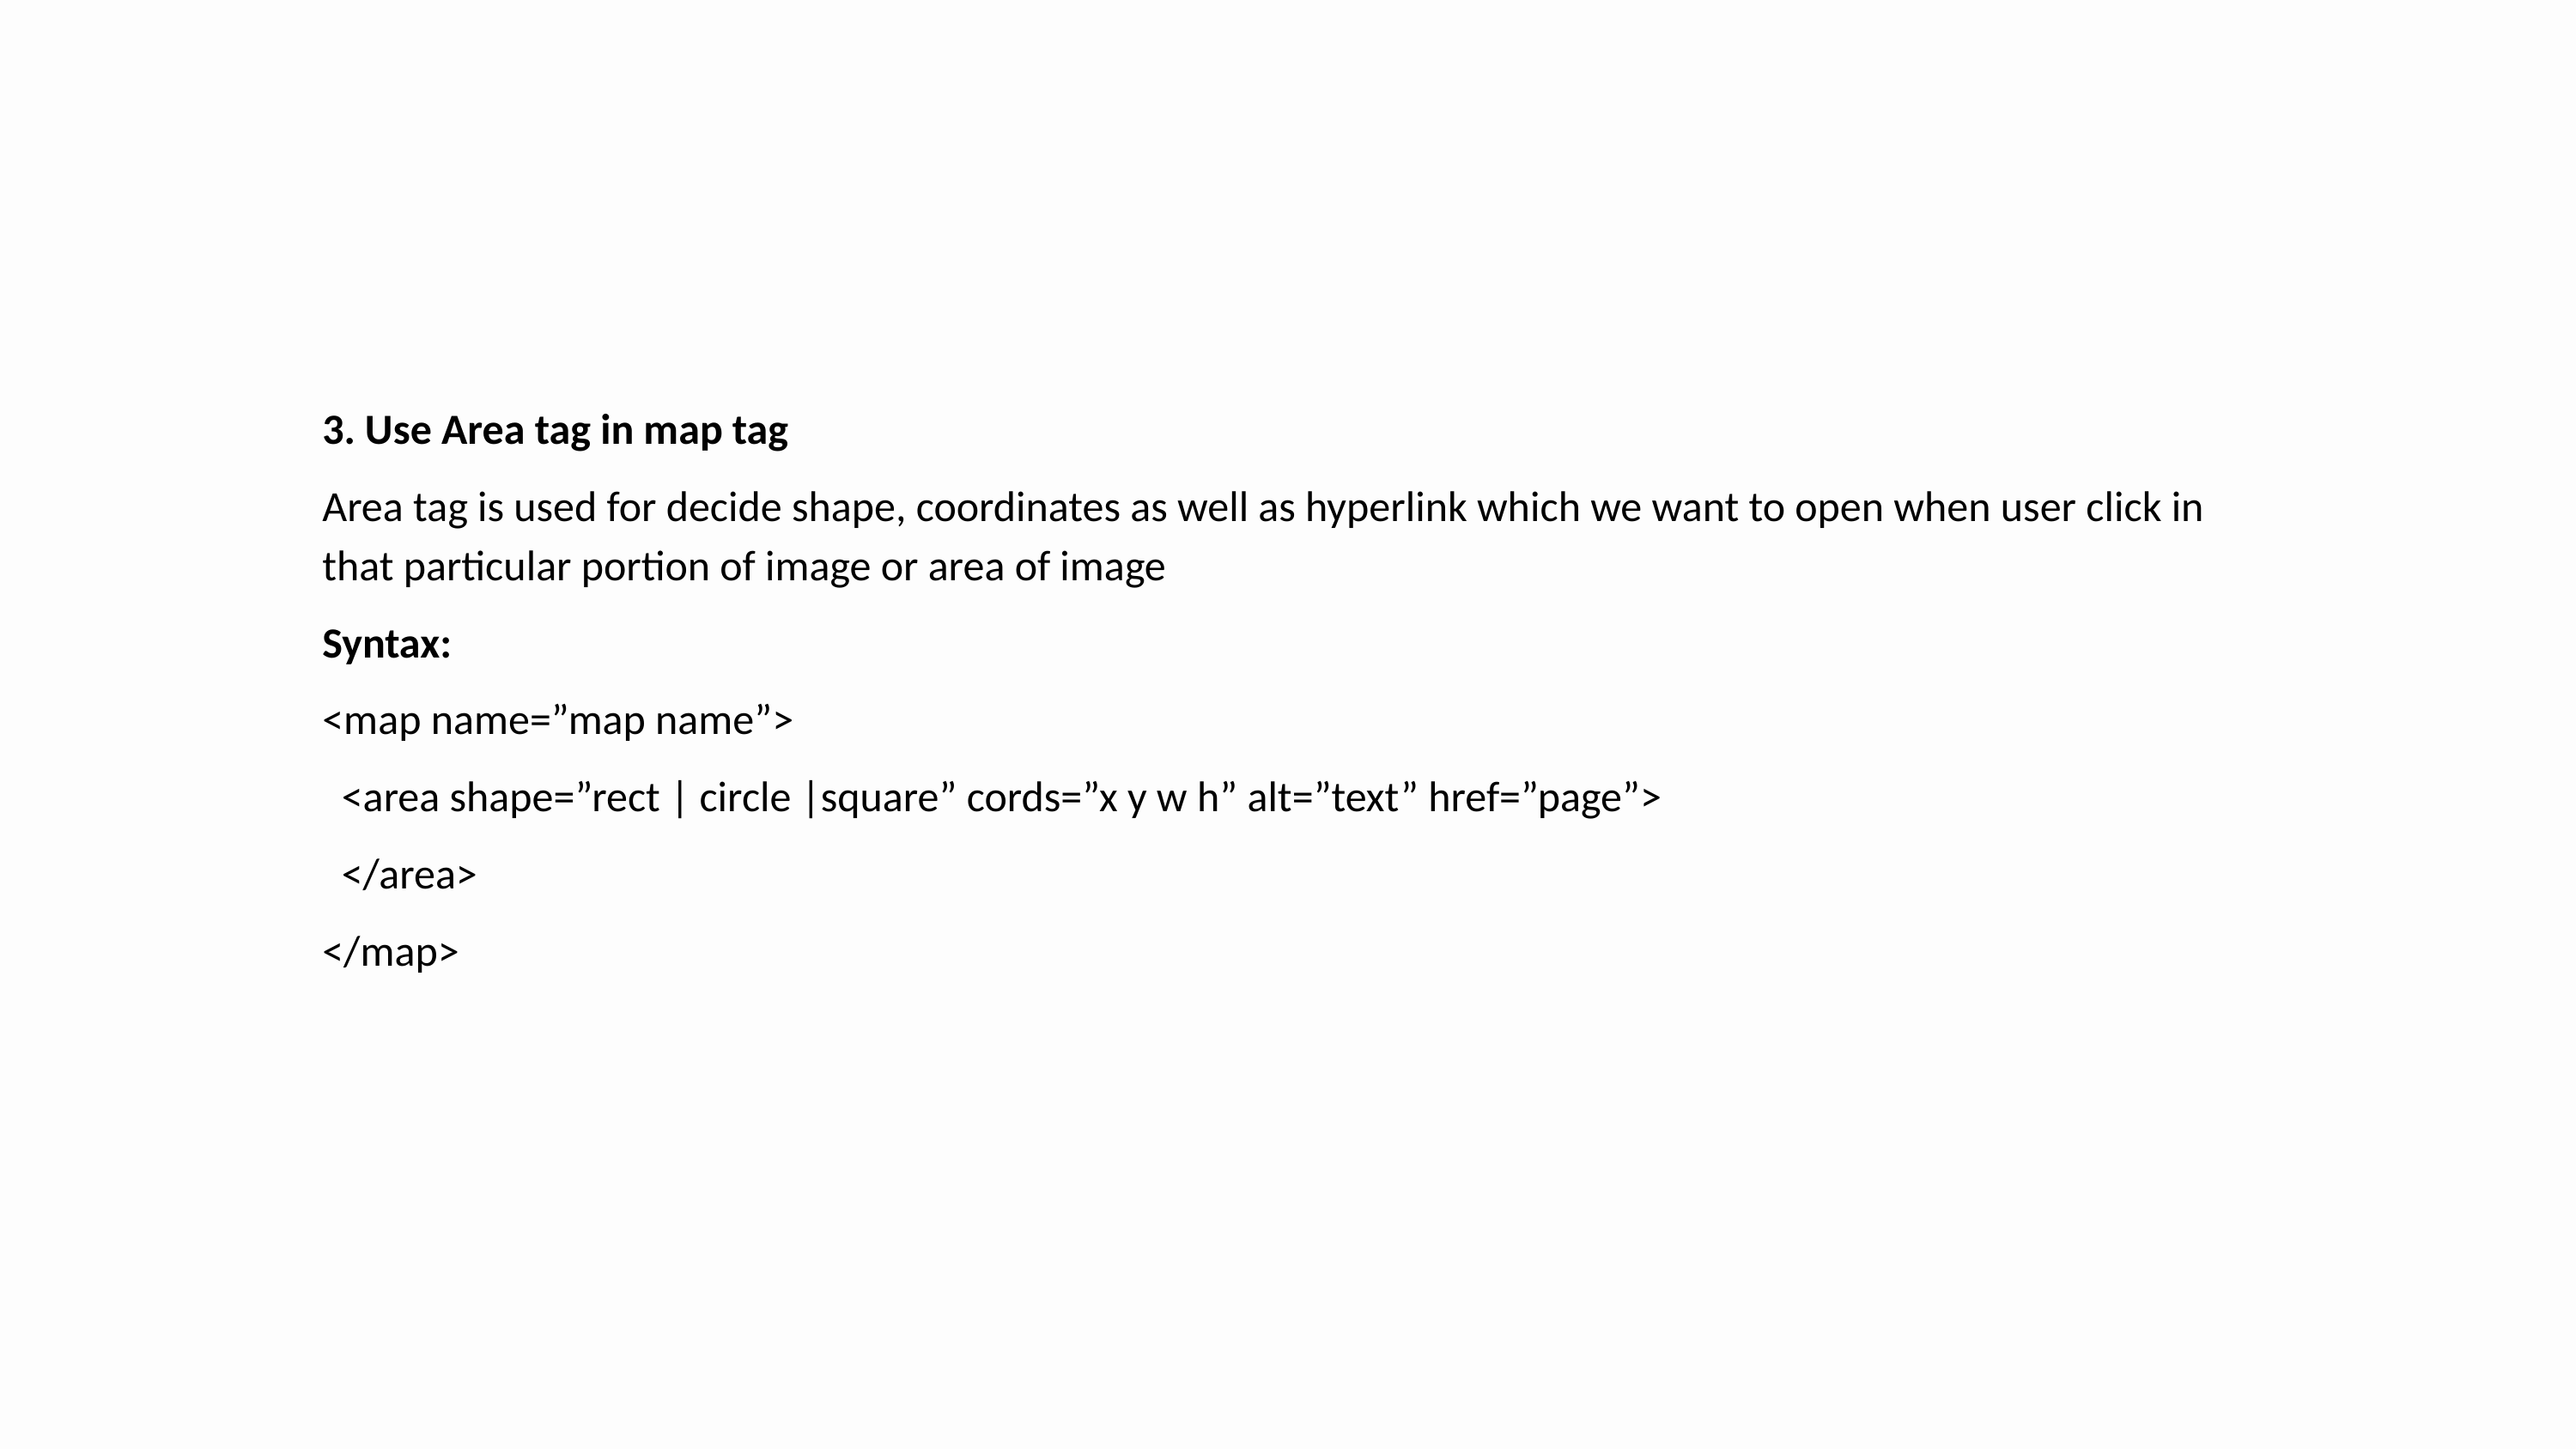

3. Use Area tag in map tag
Area tag is used for decide shape, coordinates as well as hyperlink which we want to open when user click in that particular portion of image or area of image
Syntax:
<map name=”map name”>
  <area shape=”rect | circle |square” cords=”x y w h” alt=”text” href=”page”>
  </area>
</map>